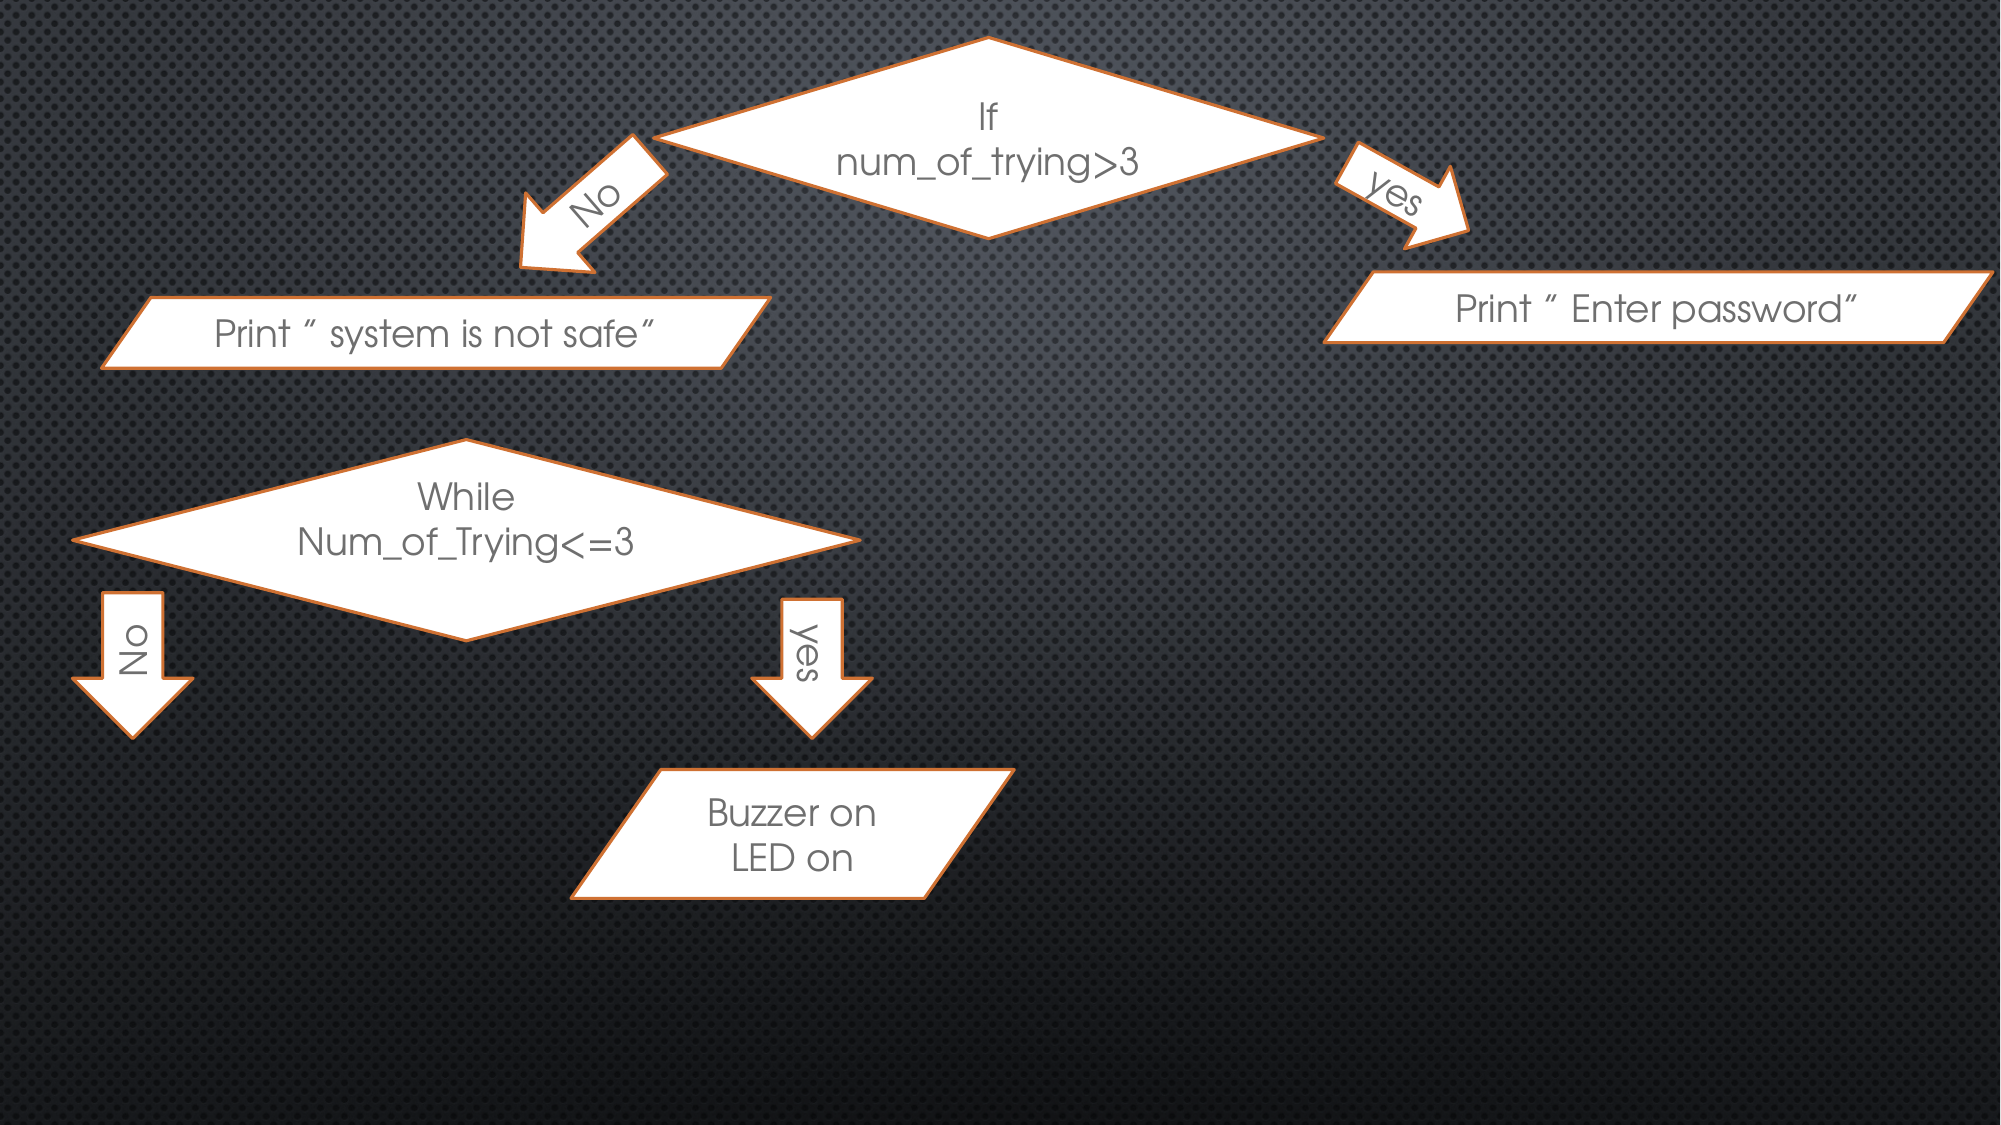

If num_of_trying>3
yes
No
Print ” Enter password”
Print ” system is not safe”
While
Num_of_Trying<=3

No
yes
Buzzer on
LED on